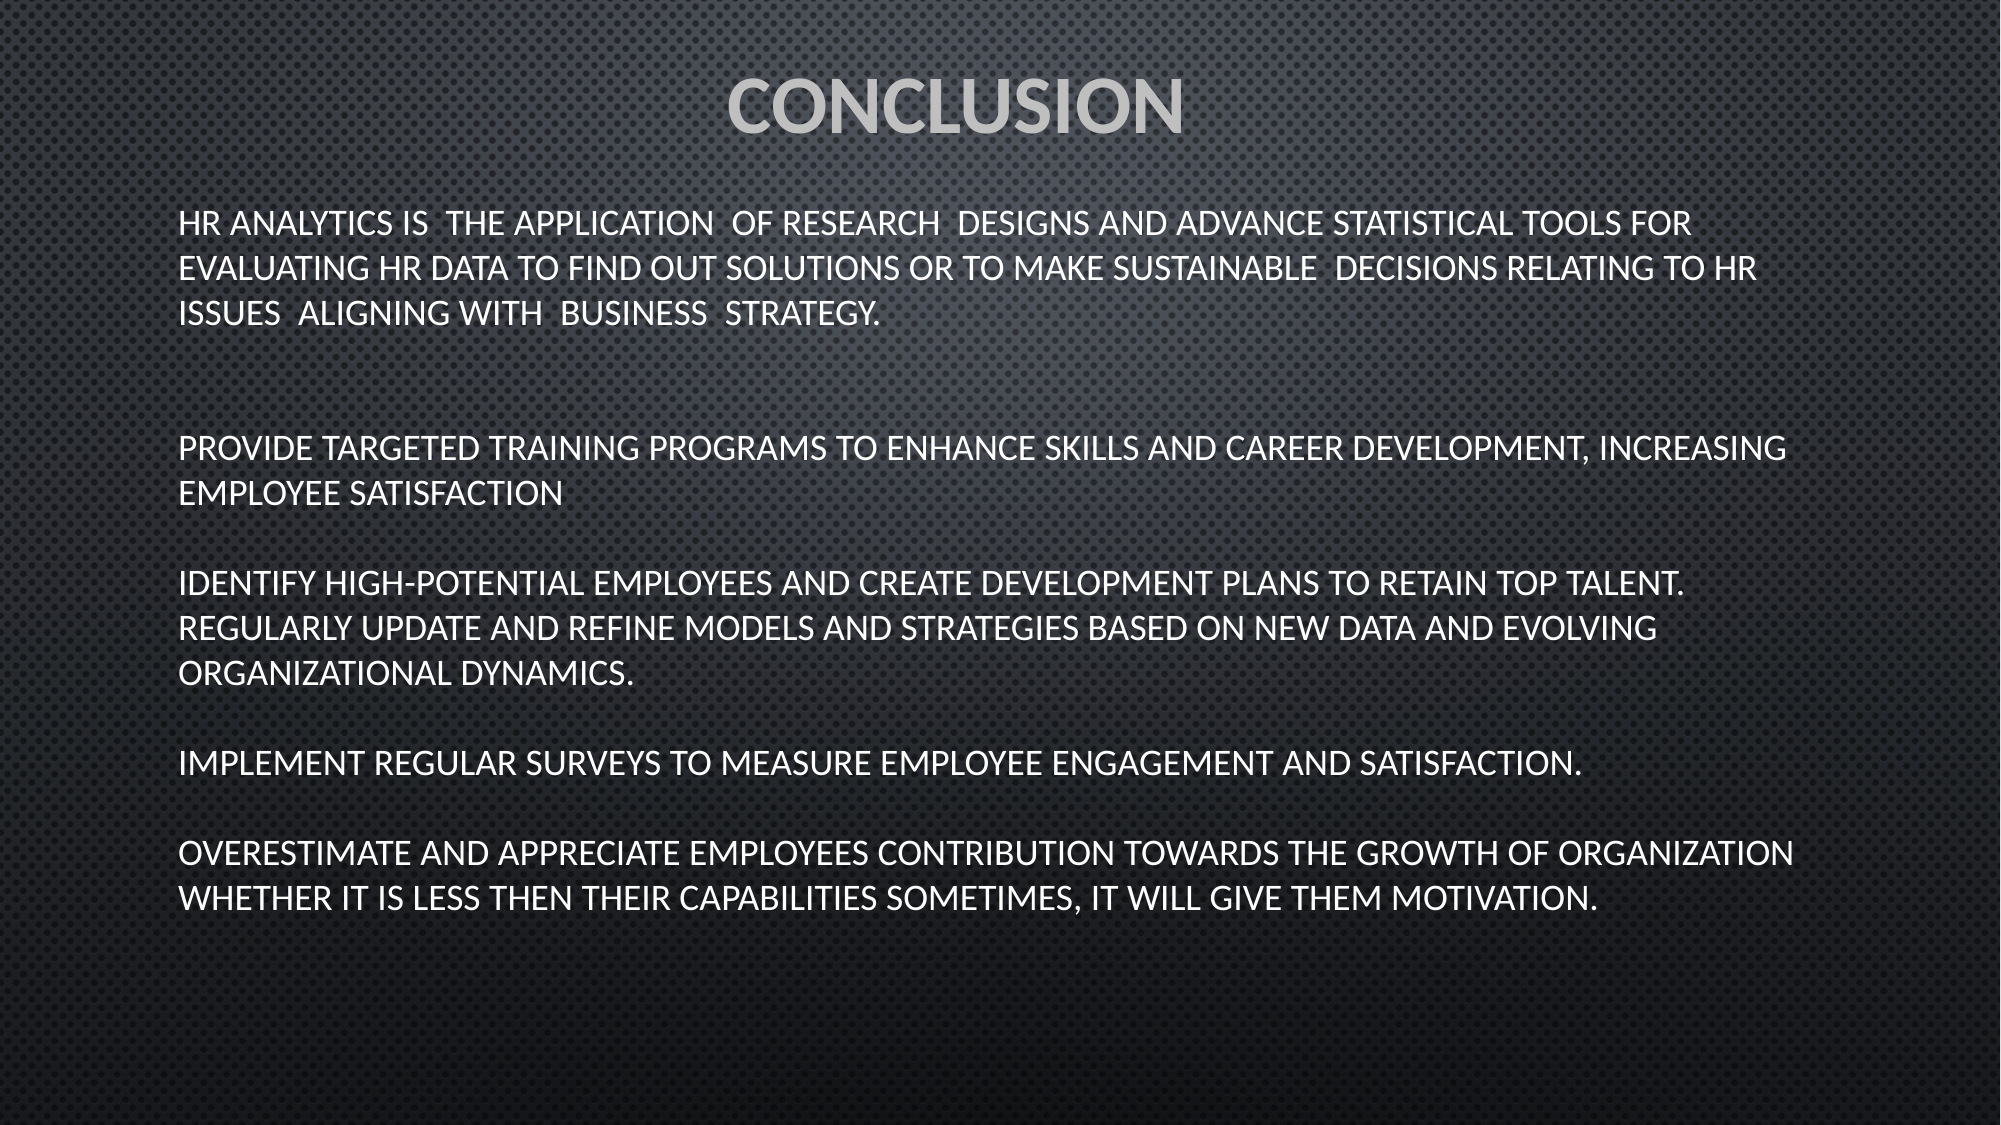

Conclusion
# HR analytics is  the application  of research  designs and advance statistical tools for evaluating HR data to find out solutions or to make sustainable  decisions relating to HR issues  aligning with  business  strategy. Provide targeted training programs to enhance skills and career development, increasing employee satisfaction Identify high-potential employees and create development plans to retain top talent. Regularly update and refine models and strategies based on new data and evolving organizational dynamics. Implement regular surveys to measure employee engagement and satisfaction. overestimate and appreciate employees contribution towards the growth of organization whether it is less then their capabilities sometimes, it will give them motivation.
29